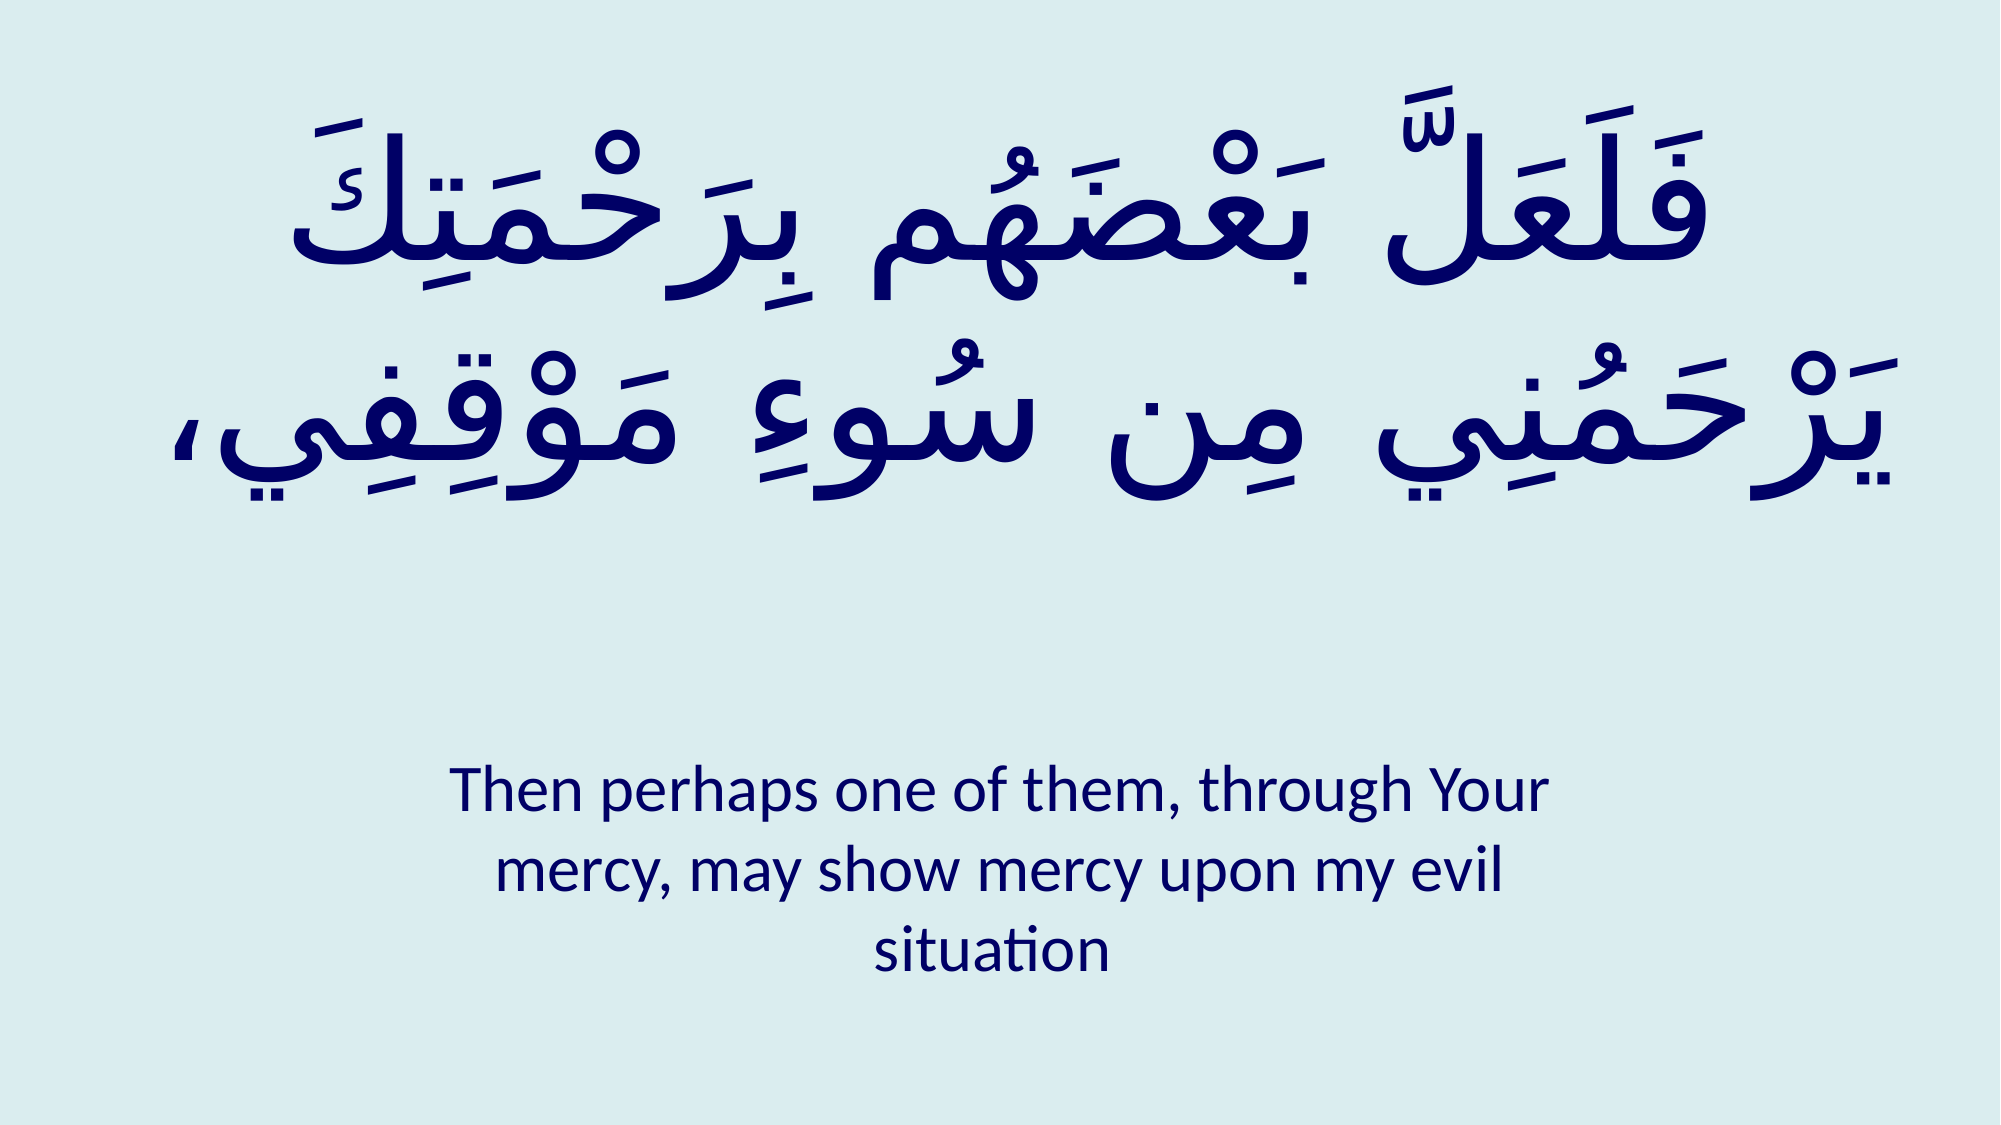

# فَلَعَلَّ بَعْضَهُم بِرَحْمَتِكَ يَرْحَمُنِي مِن سُوءِ مَوْقِفِي،
Then perhaps one of them, through Your mercy, may show mercy upon my evil situation